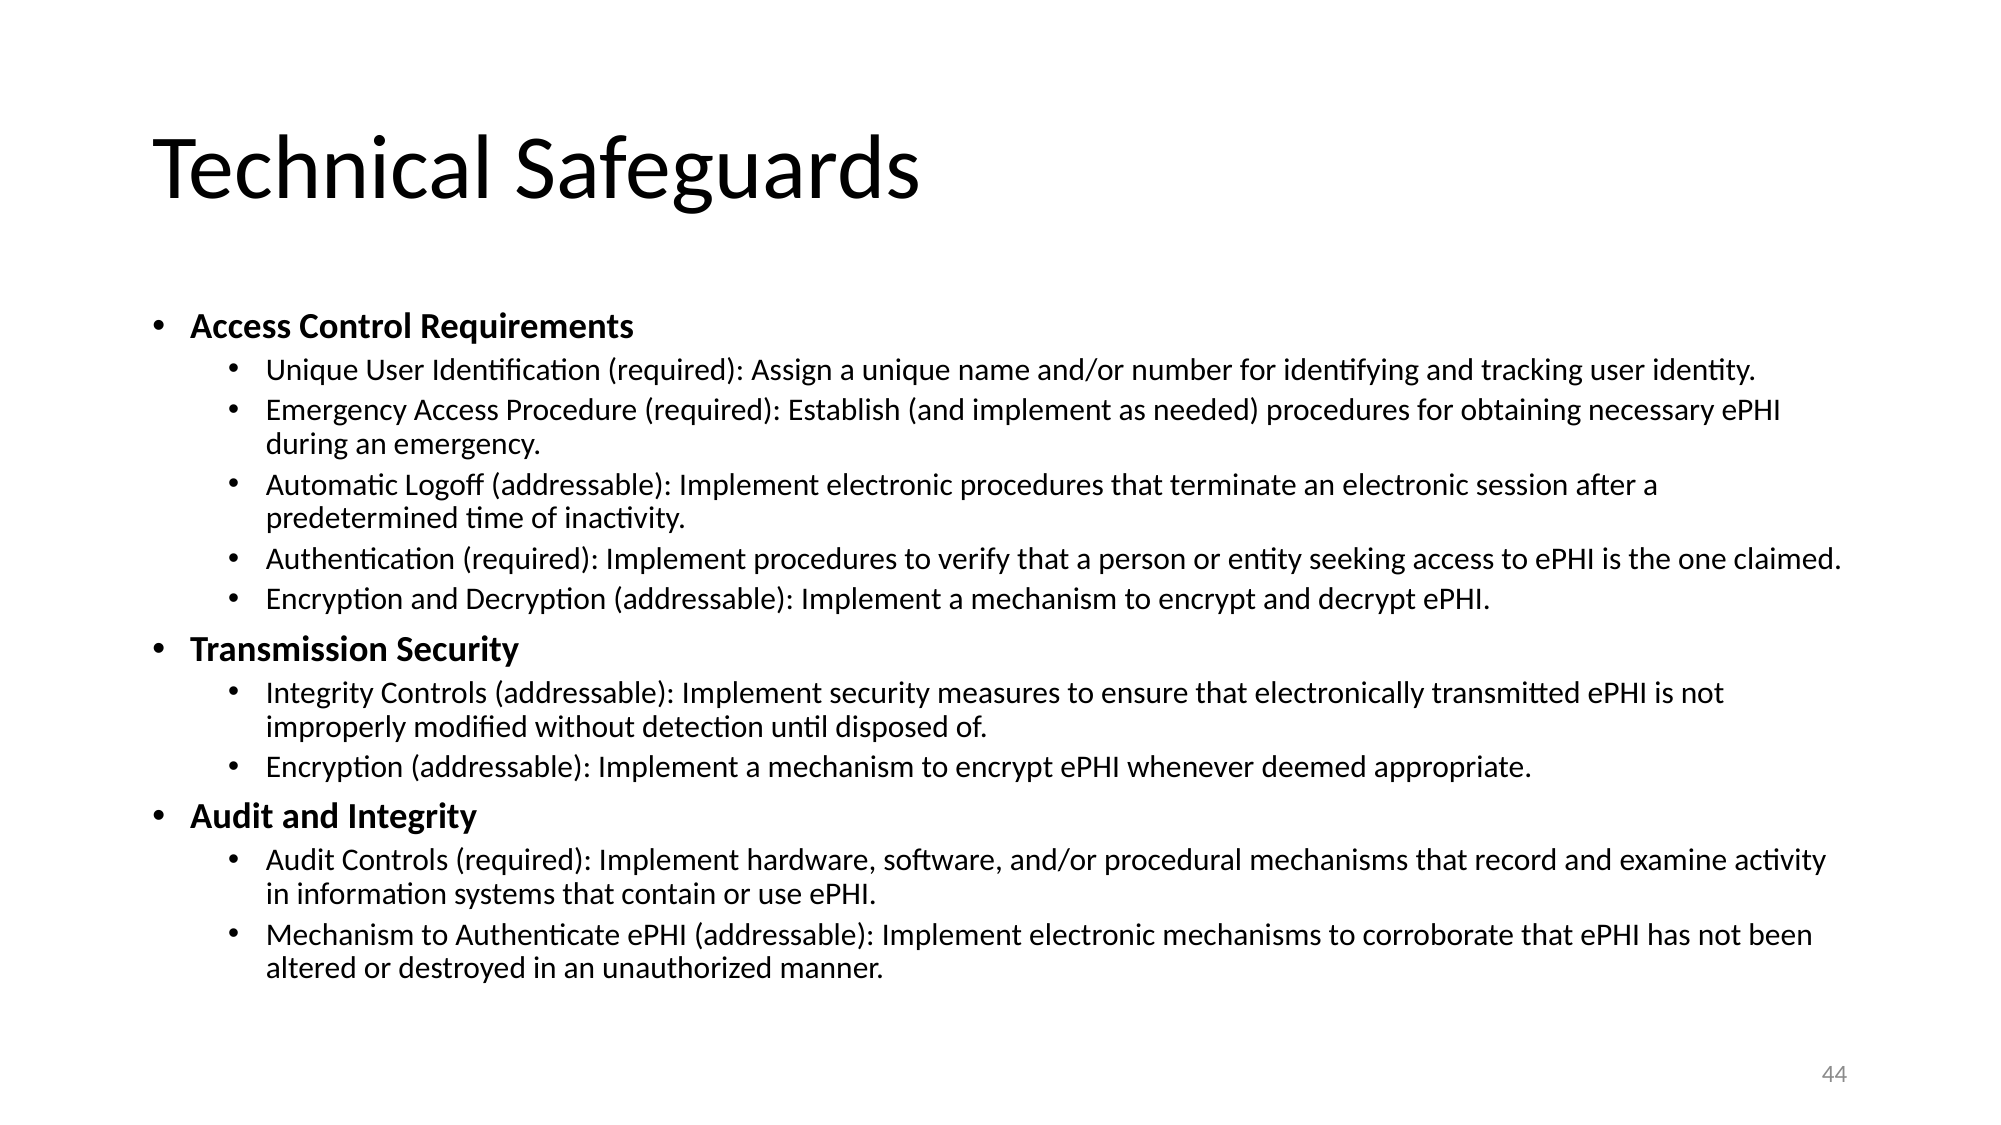

# Technical Safeguards
Access Control Requirements
Unique User Identification (required): Assign a unique name and/or number for identifying and tracking user identity.
Emergency Access Procedure (required): Establish (and implement as needed) procedures for obtaining necessary ePHI during an emergency.
Automatic Logoff (addressable): Implement electronic procedures that terminate an electronic session after a predetermined time of inactivity.
Authentication (required): Implement procedures to verify that a person or entity seeking access to ePHI is the one claimed.
Encryption and Decryption (addressable): Implement a mechanism to encrypt and decrypt ePHI.
Transmission Security
Integrity Controls (addressable): Implement security measures to ensure that electronically transmitted ePHI is not improperly modified without detection until disposed of.
Encryption (addressable): Implement a mechanism to encrypt ePHI whenever deemed appropriate.
Audit and Integrity
Audit Controls (required): Implement hardware, software, and/or procedural mechanisms that record and examine activity in information systems that contain or use ePHI.
Mechanism to Authenticate ePHI (addressable): Implement electronic mechanisms to corroborate that ePHI has not been altered or destroyed in an unauthorized manner.

44